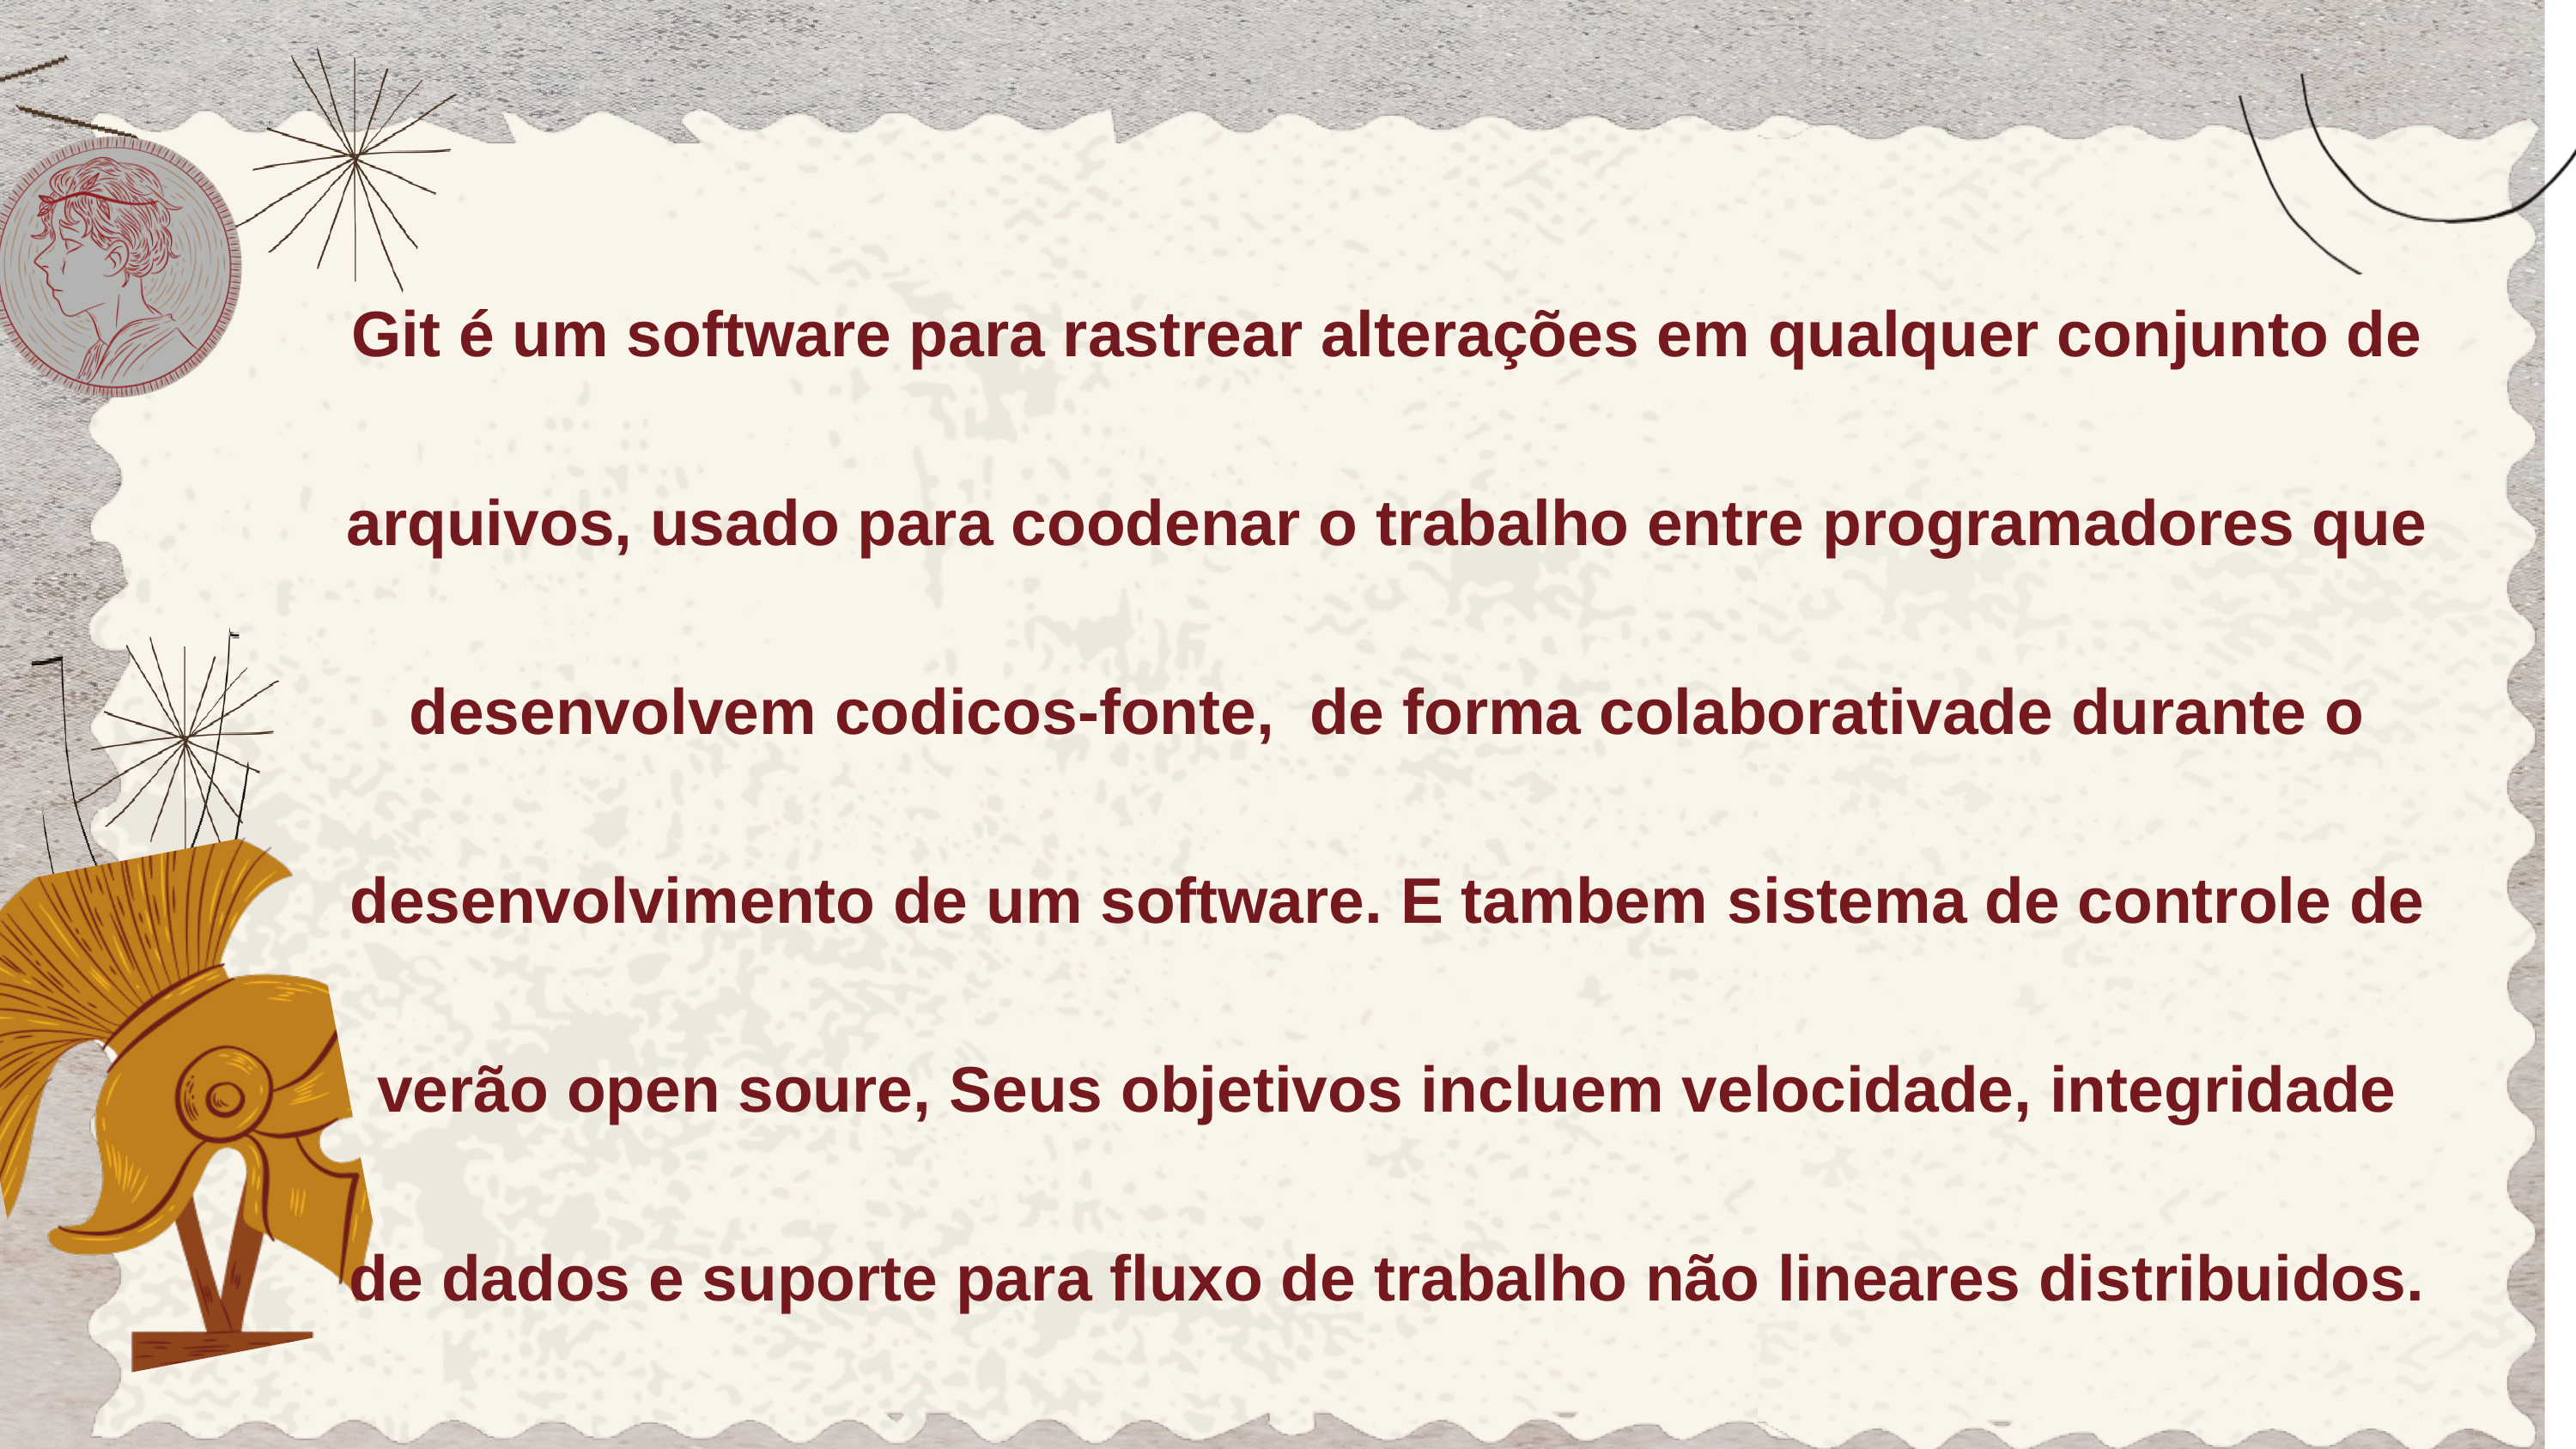

Git é um software para rastrear alterações em qualquer conjunto de arquivos, usado para coodenar o trabalho entre programadores que desenvolvem codicos-fonte,  de forma colaborativade durante o desenvolvimento de um software. E tambem sistema de controle de verão open soure, Seus objetivos incluem velocidade, integridade de dados e suporte para fluxo de trabalho não lineares distribuidos.